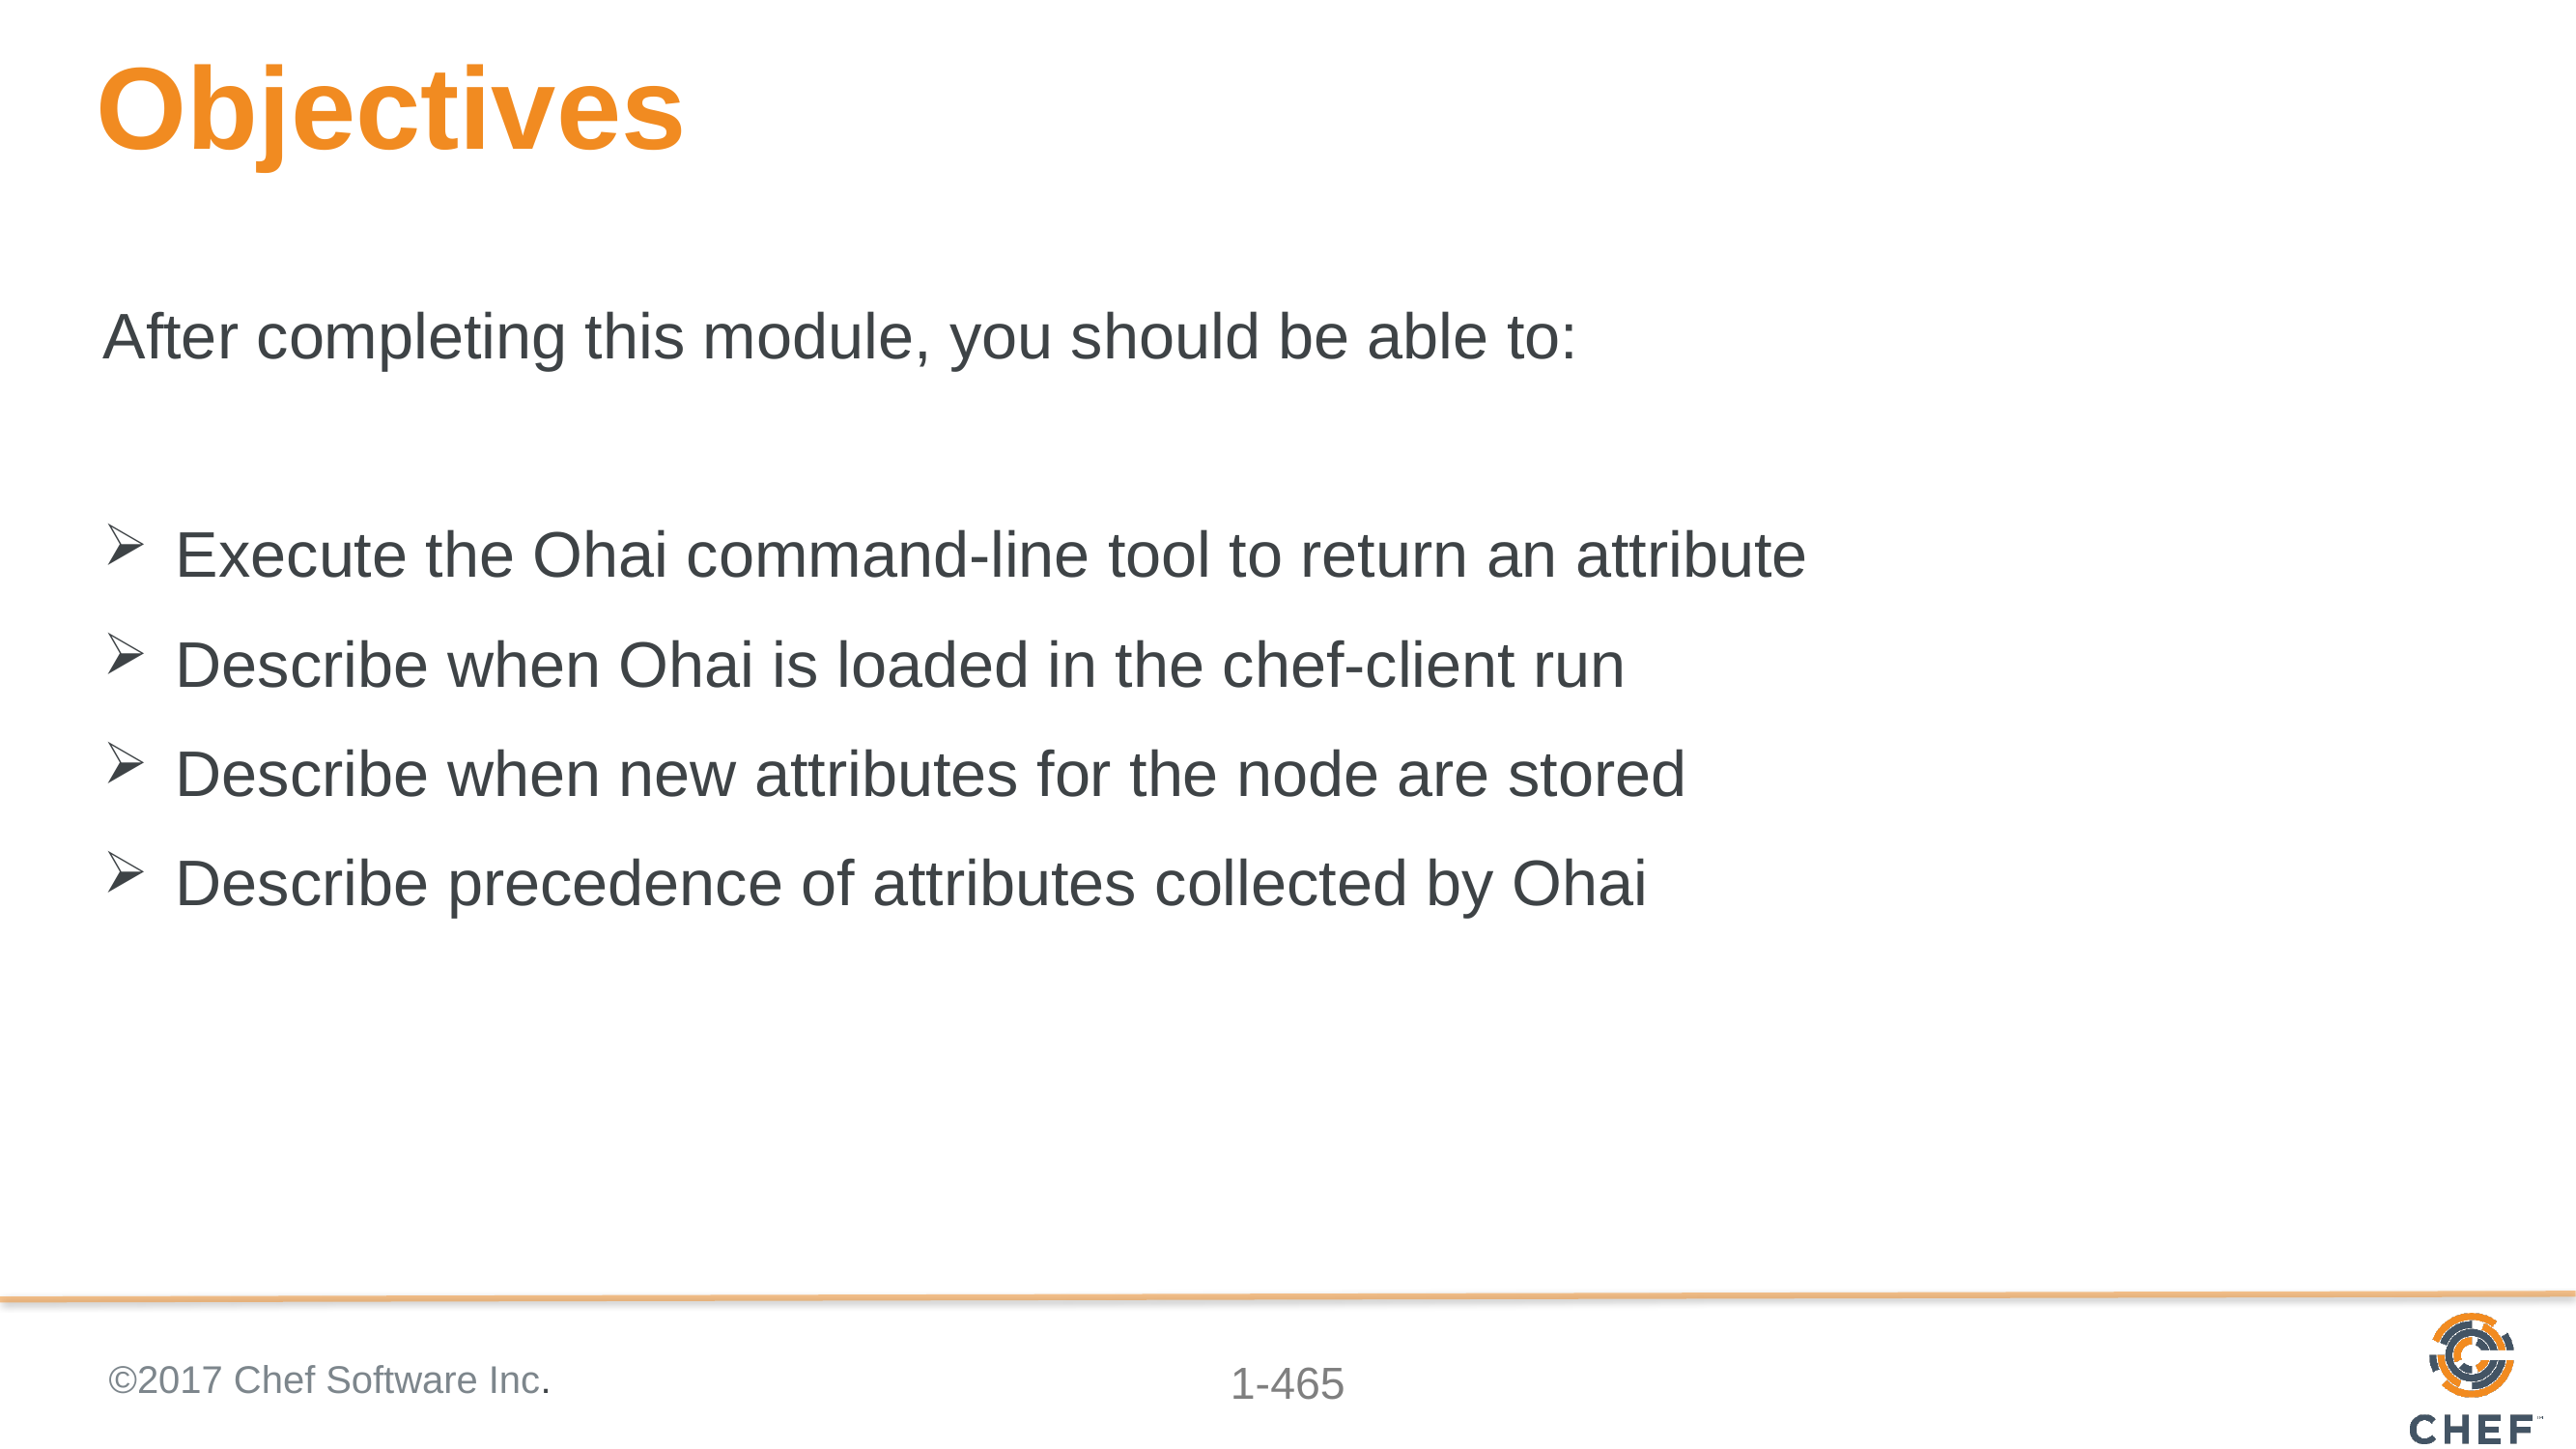

# Objectives
After completing this module, you should be able to:

Execute the Ohai command-line tool to return an attribute
Describe when Ohai is loaded in the chef-client run
Describe when new attributes for the node are stored
Describe precedence of attributes collected by Ohai